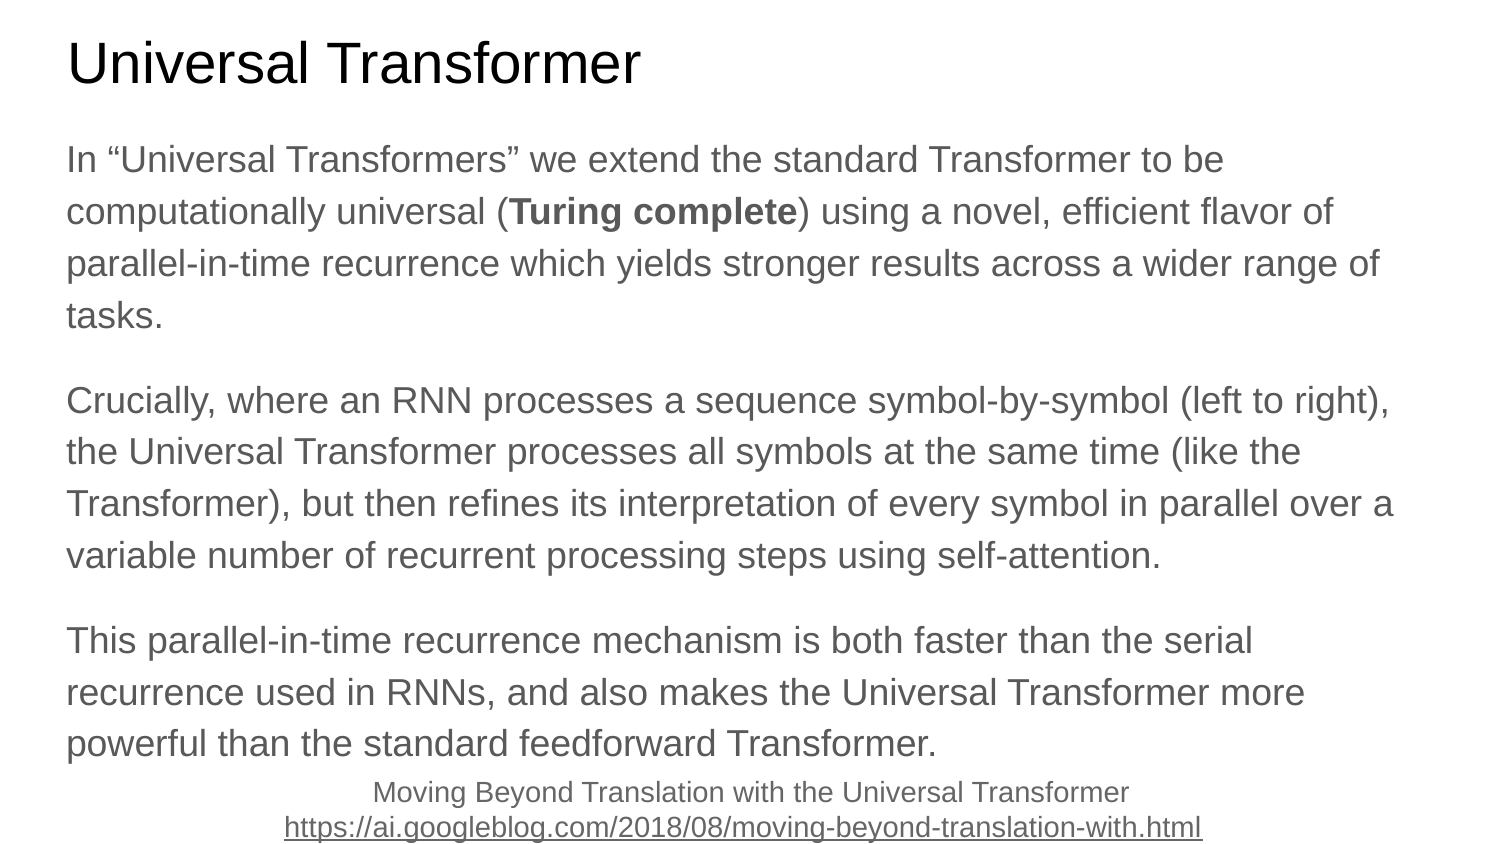

# Universal Transformer
In “Universal Transformers” we extend the standard Transformer to be computationally universal (Turing complete) using a novel, efficient flavor of parallel-in-time recurrence which yields stronger results across a wider range of tasks.
Crucially, where an RNN processes a sequence symbol-by-symbol (left to right), the Universal Transformer processes all symbols at the same time (like the Transformer), but then refines its interpretation of every symbol in parallel over a variable number of recurrent processing steps using self-attention.
This parallel-in-time recurrence mechanism is both faster than the serial recurrence used in RNNs, and also makes the Universal Transformer more powerful than the standard feedforward Transformer.
Moving Beyond Translation with the Universal Transformer
https://ai.googleblog.com/2018/08/moving-beyond-translation-with.html